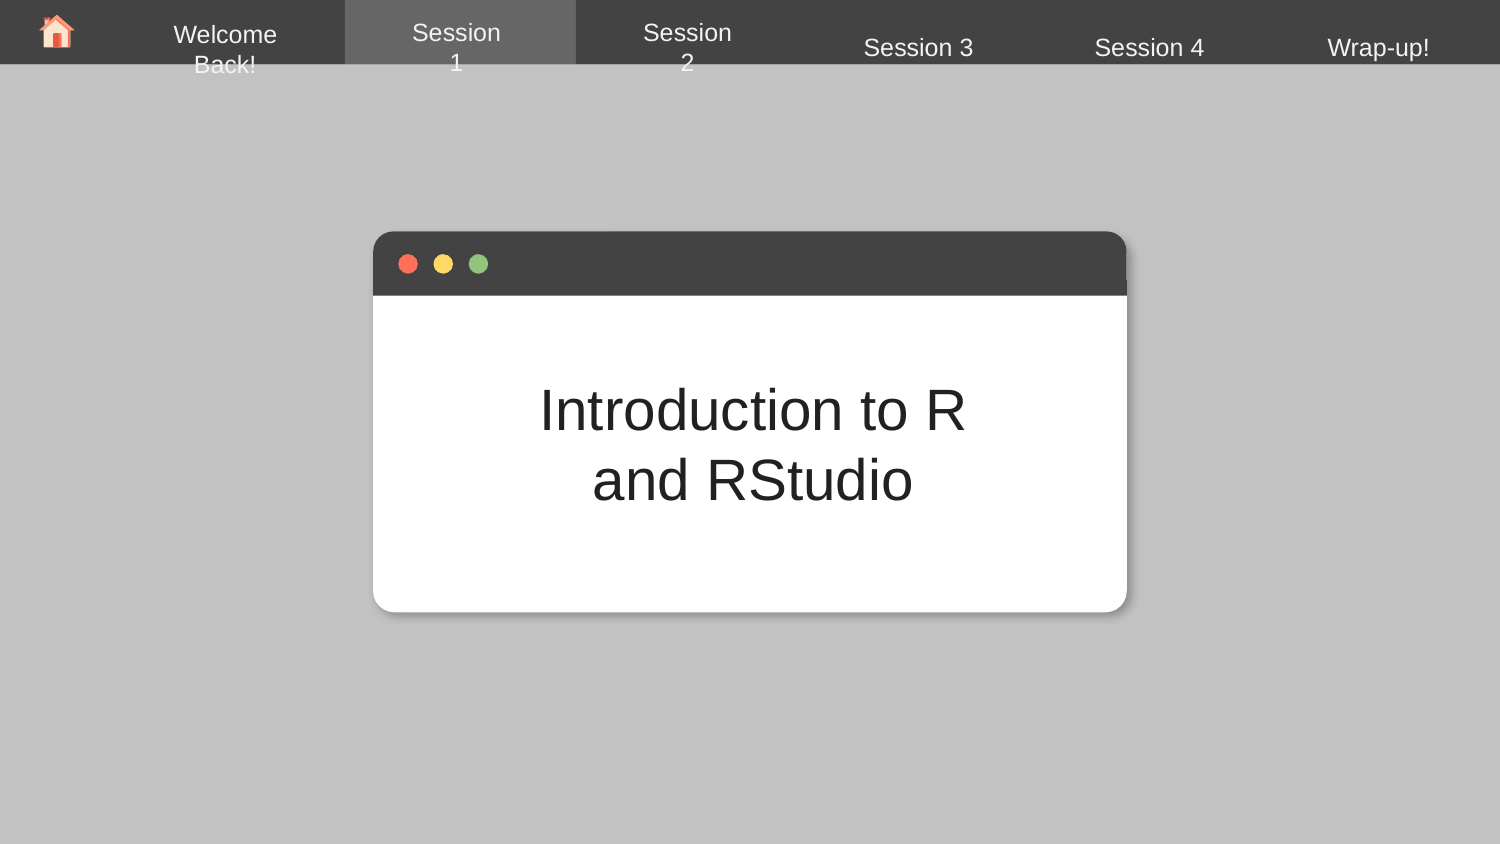

Session 2
Session 4
Wrap-up!
Session 3
Session 1
Welcome Back!
Introduction to R and RStudio